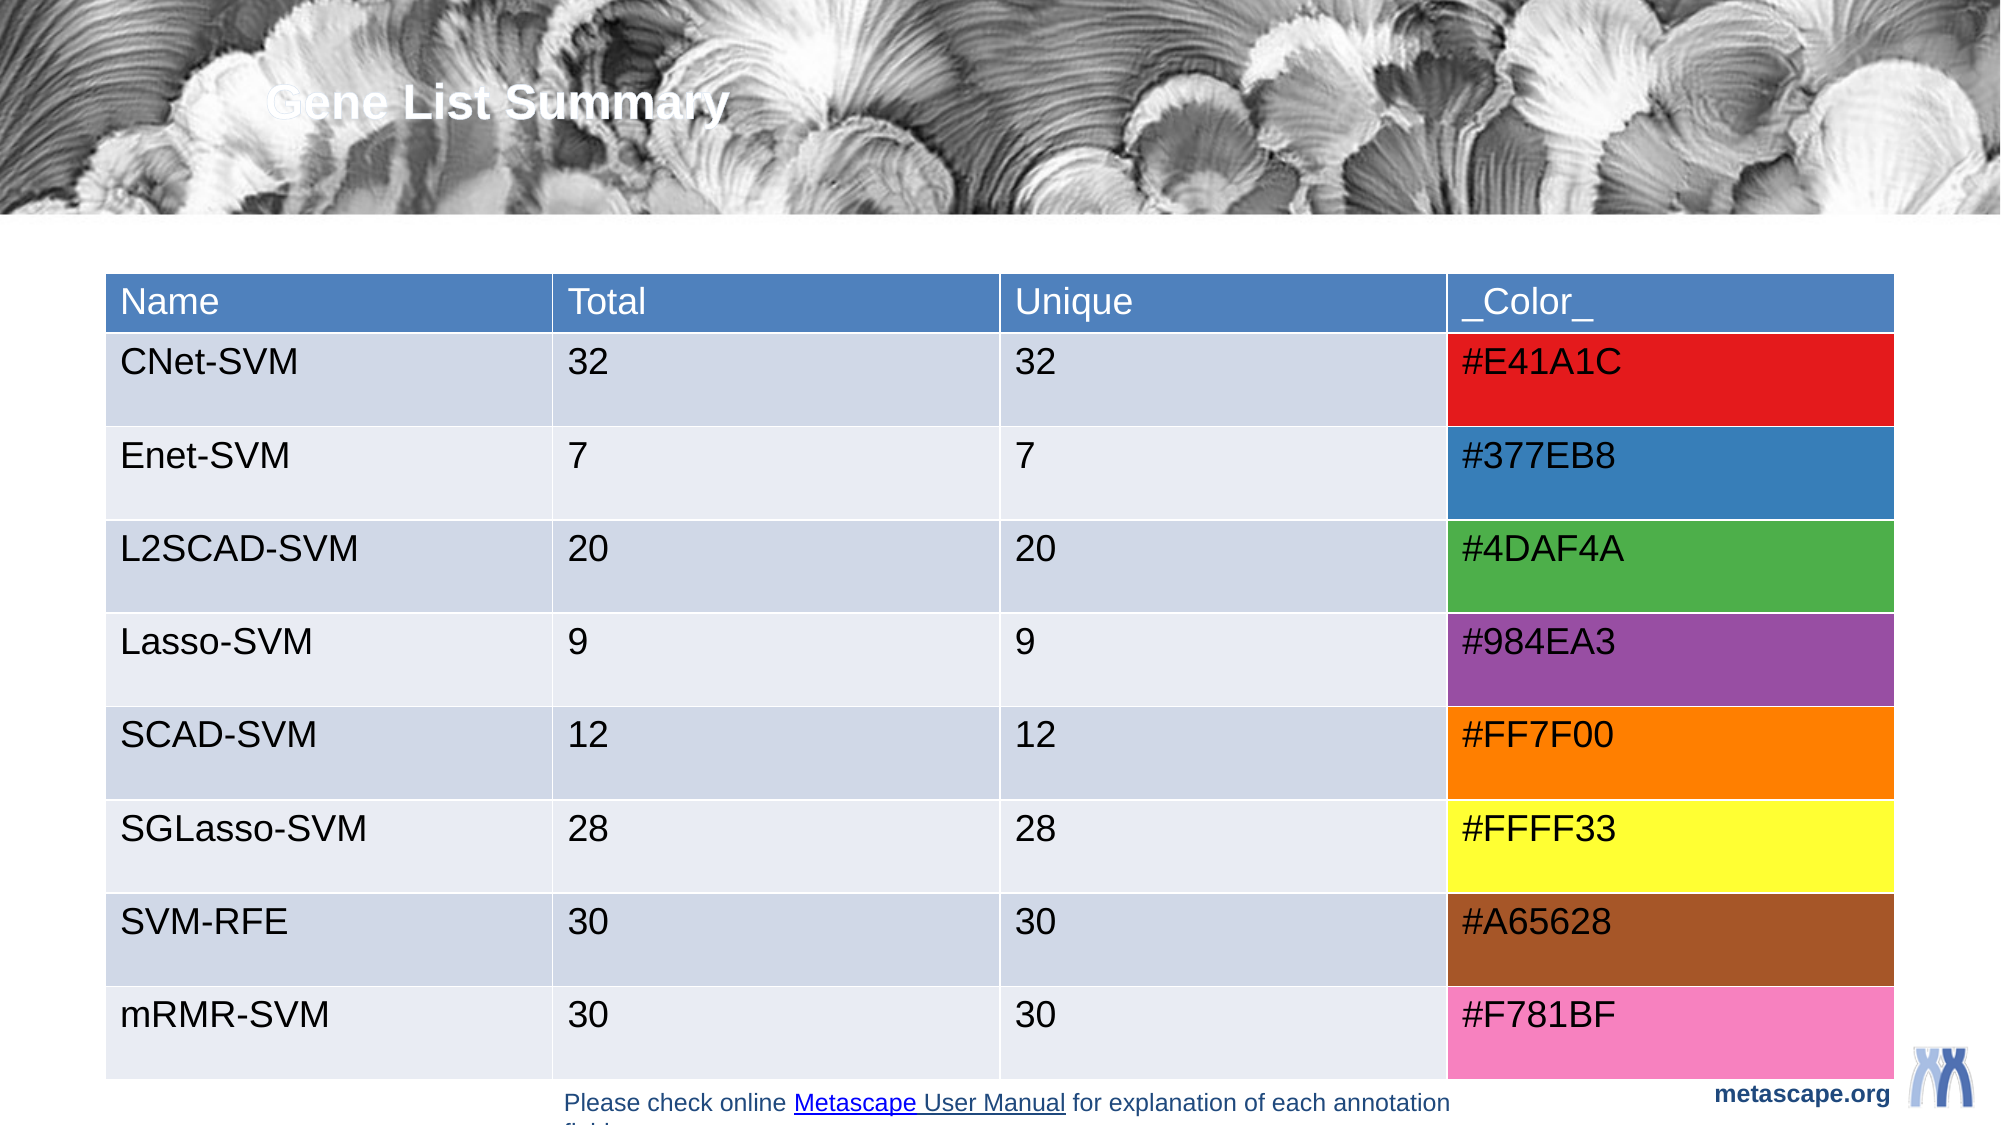

Gene List Summary
| Name | Total | Unique | \_Color\_ |
| --- | --- | --- | --- |
| CNet-SVM | 32 | 32 | #E41A1C |
| Enet-SVM | 7 | 7 | #377EB8 |
| L2SCAD-SVM | 20 | 20 | #4DAF4A |
| Lasso-SVM | 9 | 9 | #984EA3 |
| SCAD-SVM | 12 | 12 | #FF7F00 |
| SGLasso-SVM | 28 | 28 | #FFFF33 |
| SVM-RFE | 30 | 30 | #A65628 |
| mRMR-SVM | 30 | 30 | #F781BF |
Please check online Metascape User Manual for explanation of each annotation field.